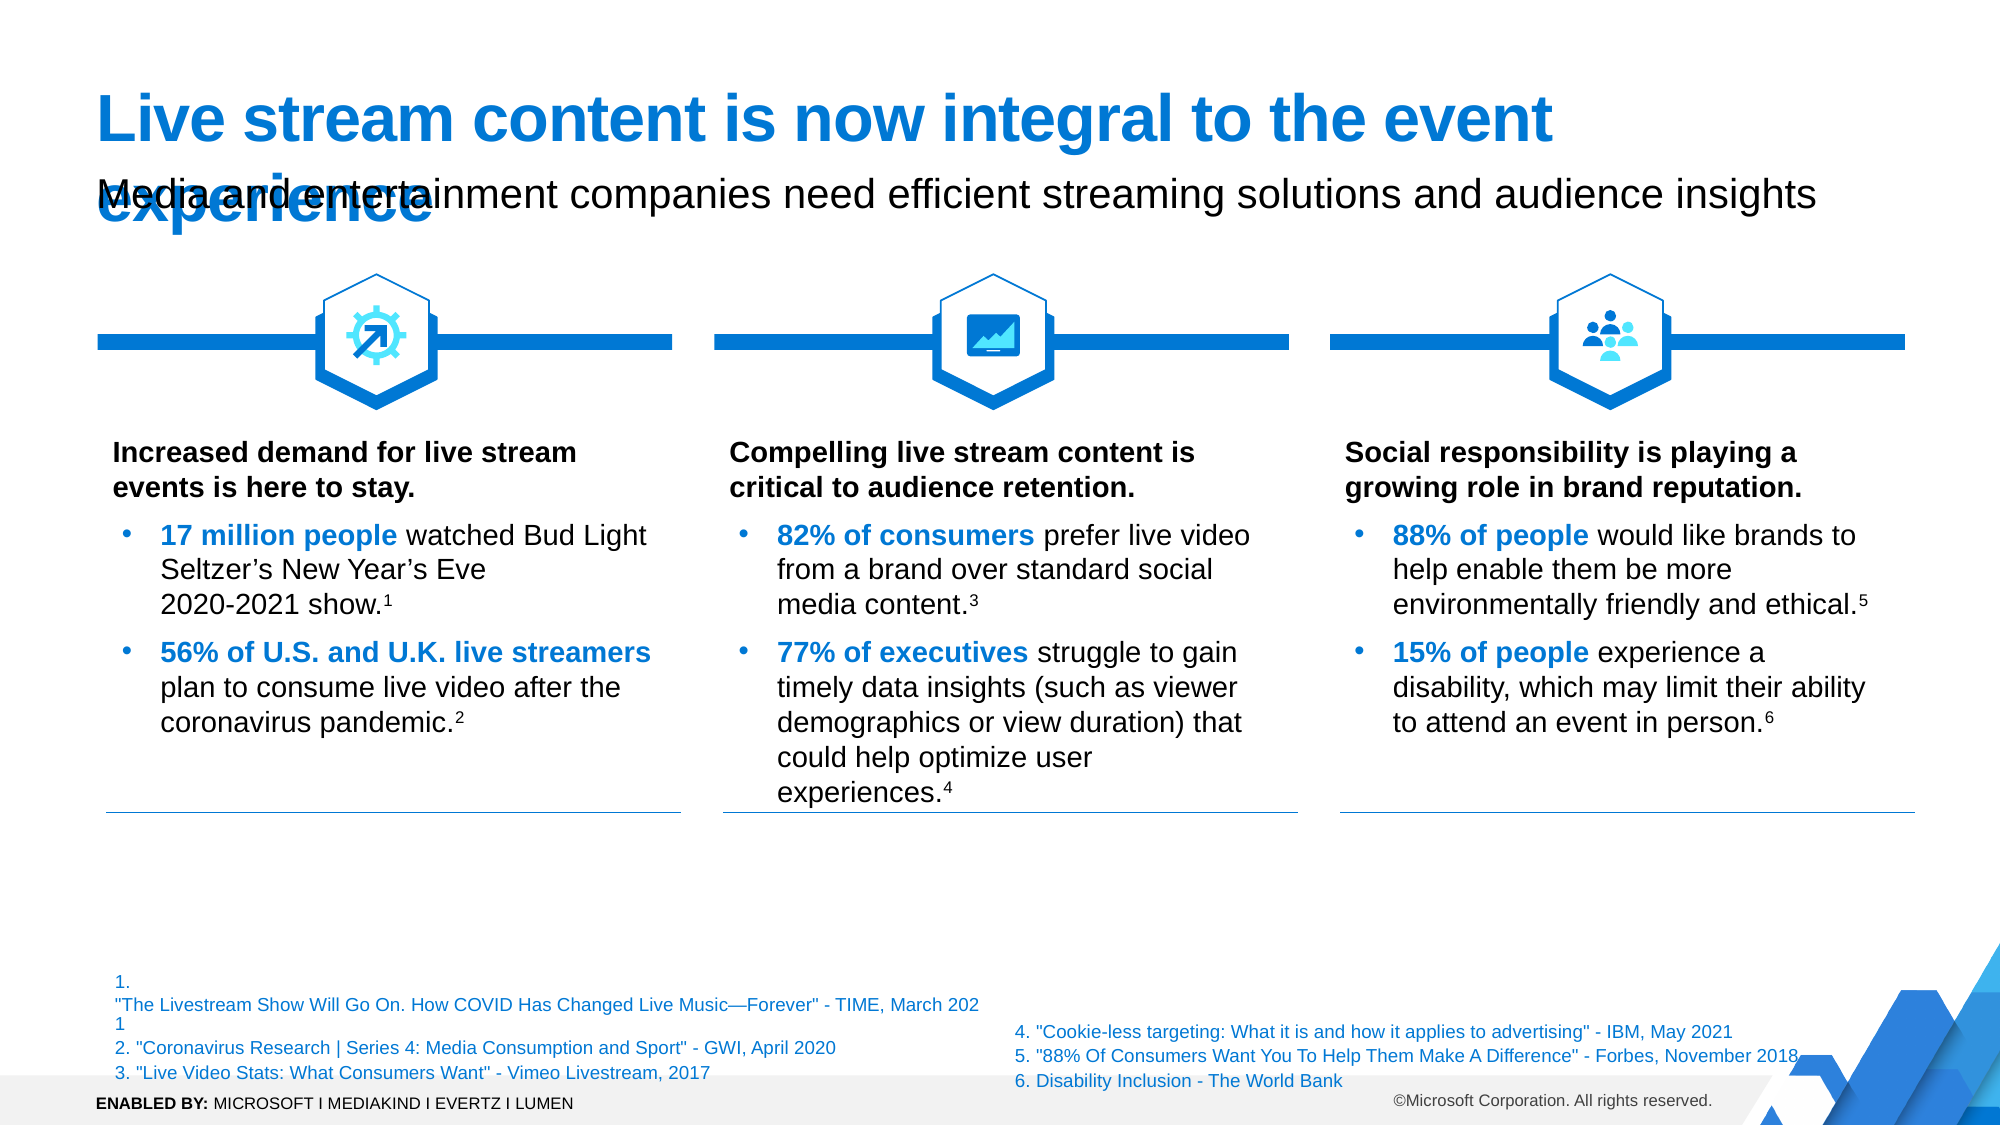

# Live stream content is now integral to the event experience
Media and entertainment companies need efficient streaming solutions and audience insights

Increased demand for live stream events is here to stay.
17 million people watched Bud Light Seltzer’s New Year’s Eve
2020-2021 show.1
56% of U.S. and U.K. live streamers plan to consume live video after the coronavirus pandemic.2
Compelling live stream content is critical to audience retention.
82% of consumers prefer live video from a brand over standard social media content.3
77% of executives struggle to gain timely data insights (such as viewer demographics or view duration) that could help optimize user experiences.4
Social responsibility is playing a growing role in brand reputation.
88% of people would like brands to help enable them be more environmentally friendly and ethical.5
15% of people experience a disability, which may limit their ability to attend an event in person.6
1. "The Livestream Show Will Go On. How COVID Has Changed Live Music—Forever" - TIME, March 2021
2. "Coronavirus Research | Series 4: Media Consumption and Sport" - GWI, April 2020
3. "Live Video Stats: What Consumers Want" - Vimeo Livestream, 2017

4. "Cookie-less targeting: What it is and how it applies to advertising" - IBM, May 2021
5. "88% Of Consumers Want You To Help Them Make A Difference" - Forbes, November 2018
6. Disability Inclusion - The World Bank